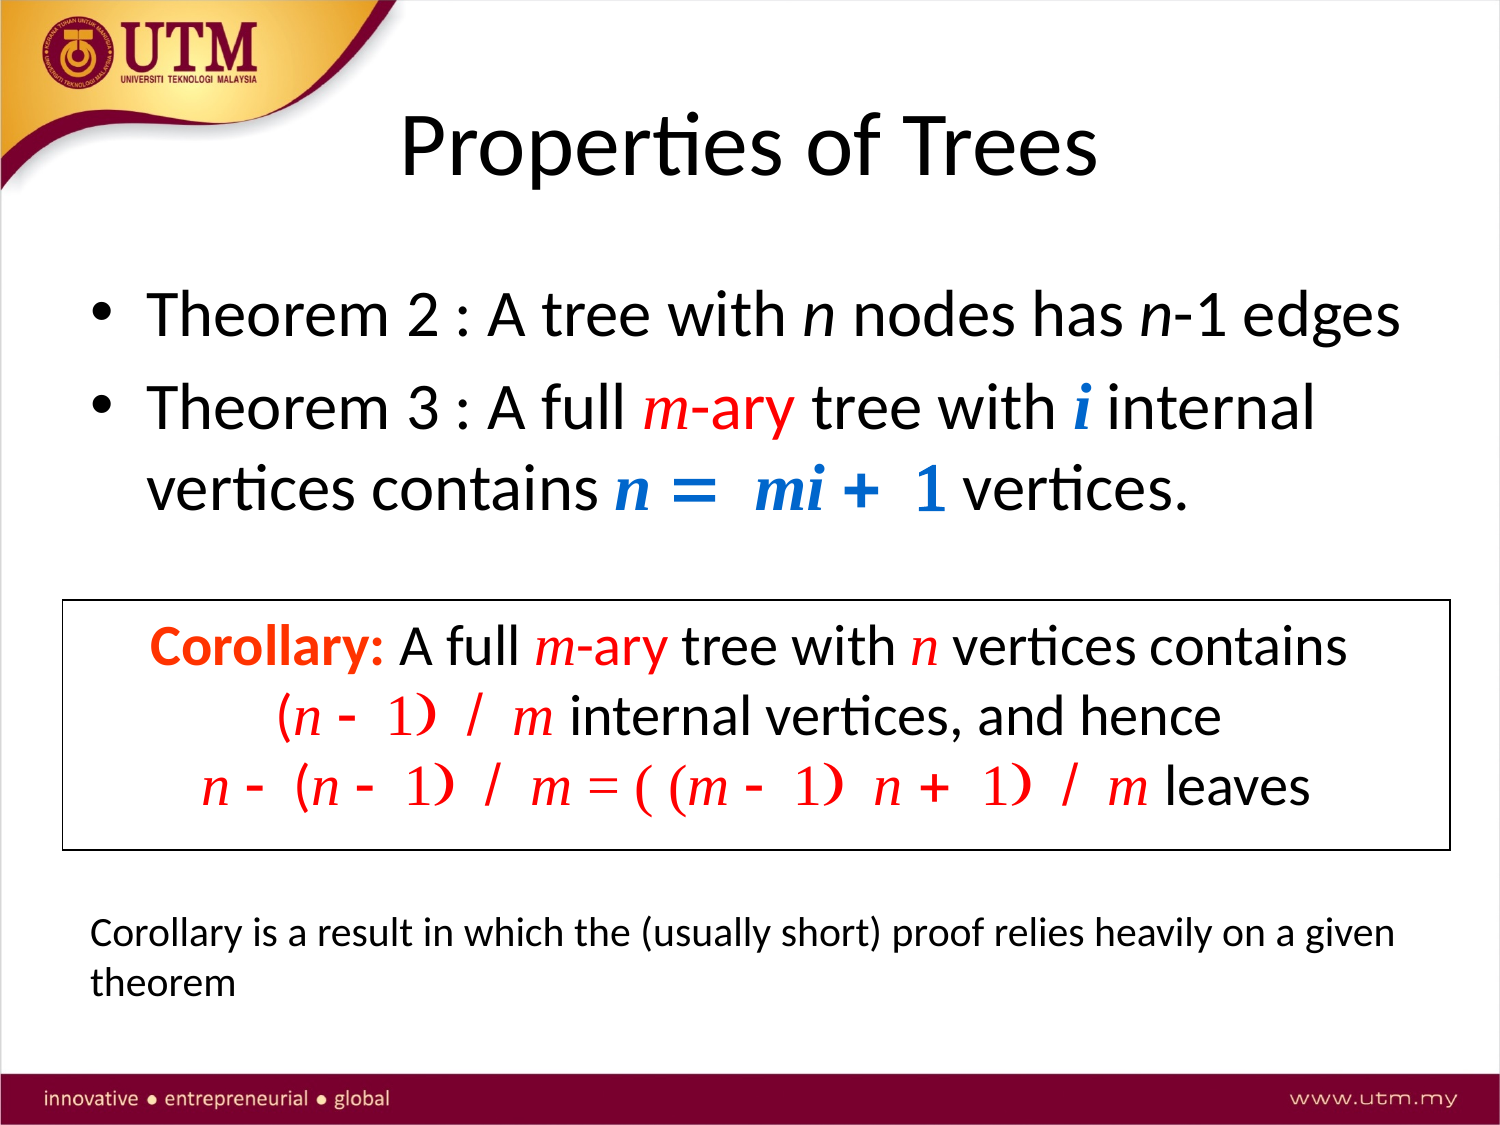

# Properties of Trees
Theorem 2 : A tree with n nodes has n-1 edges
Theorem 3 : A full m-ary tree with i internal vertices contains n = mi + 1 vertices.

Corollary is a result in which the (usually short) proof relies heavily on a given theorem
Corollary: A full m-ary tree with n vertices contains
(n − 1) / m internal vertices, and hence
n − (n − 1) / m = ( (m − 1) n + 1) / m leaves